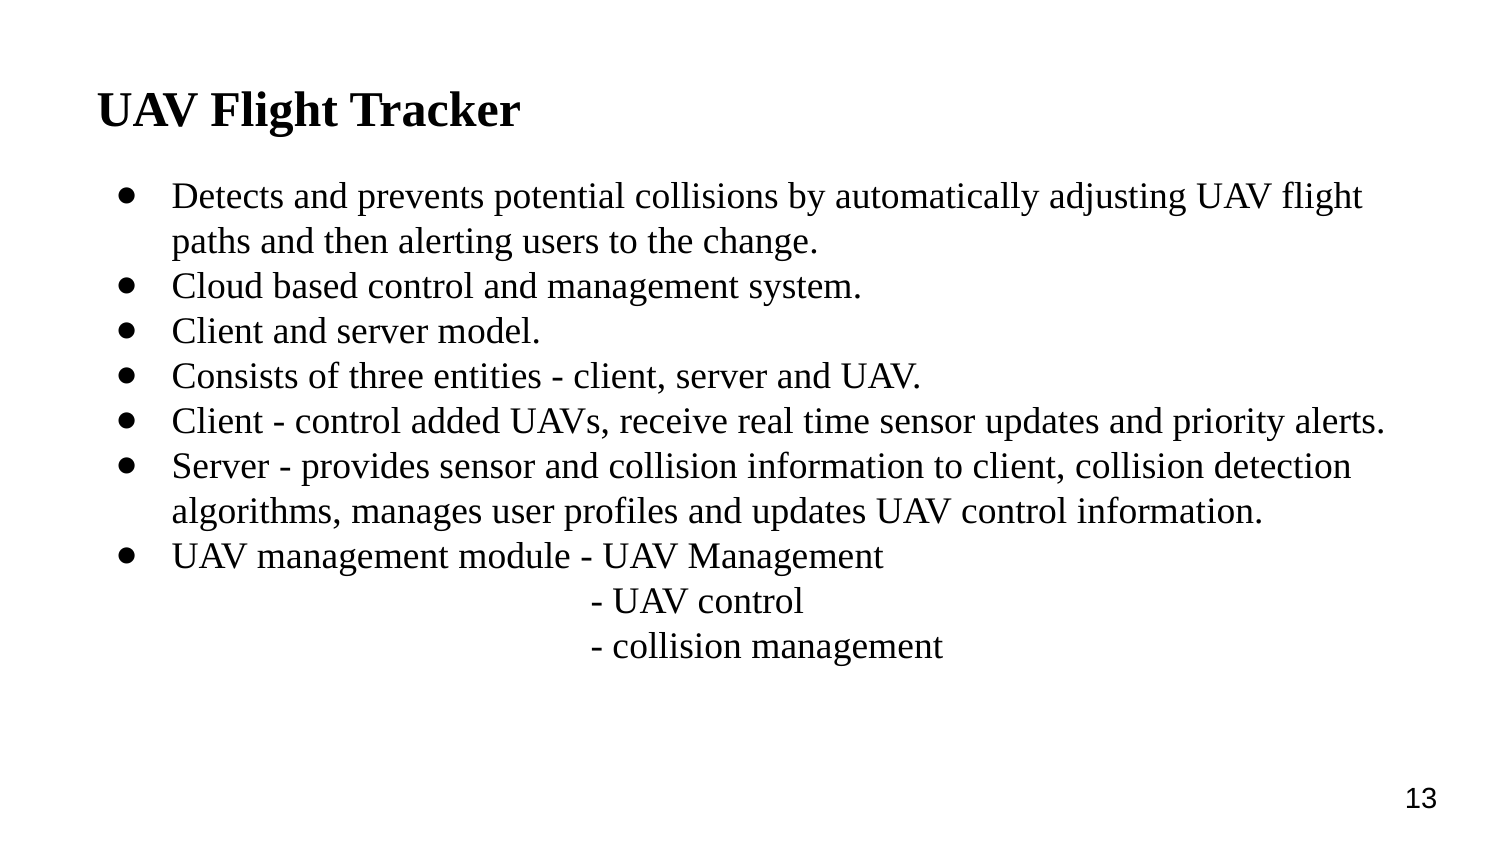

UAV Flight Tracker

Detects and prevents potential collisions by automatically adjusting UAV flight paths and then alerting users to the change.
Cloud based control and management system.
Client and server model.
Consists of three entities - client, server and UAV.
Client - control added UAVs, receive real time sensor updates and priority alerts.
Server - provides sensor and collision information to client, collision detection algorithms, manages user profiles and updates UAV control information.
UAV management module - UAV Management
                                                    - UAV control
                                                    - collision management

13